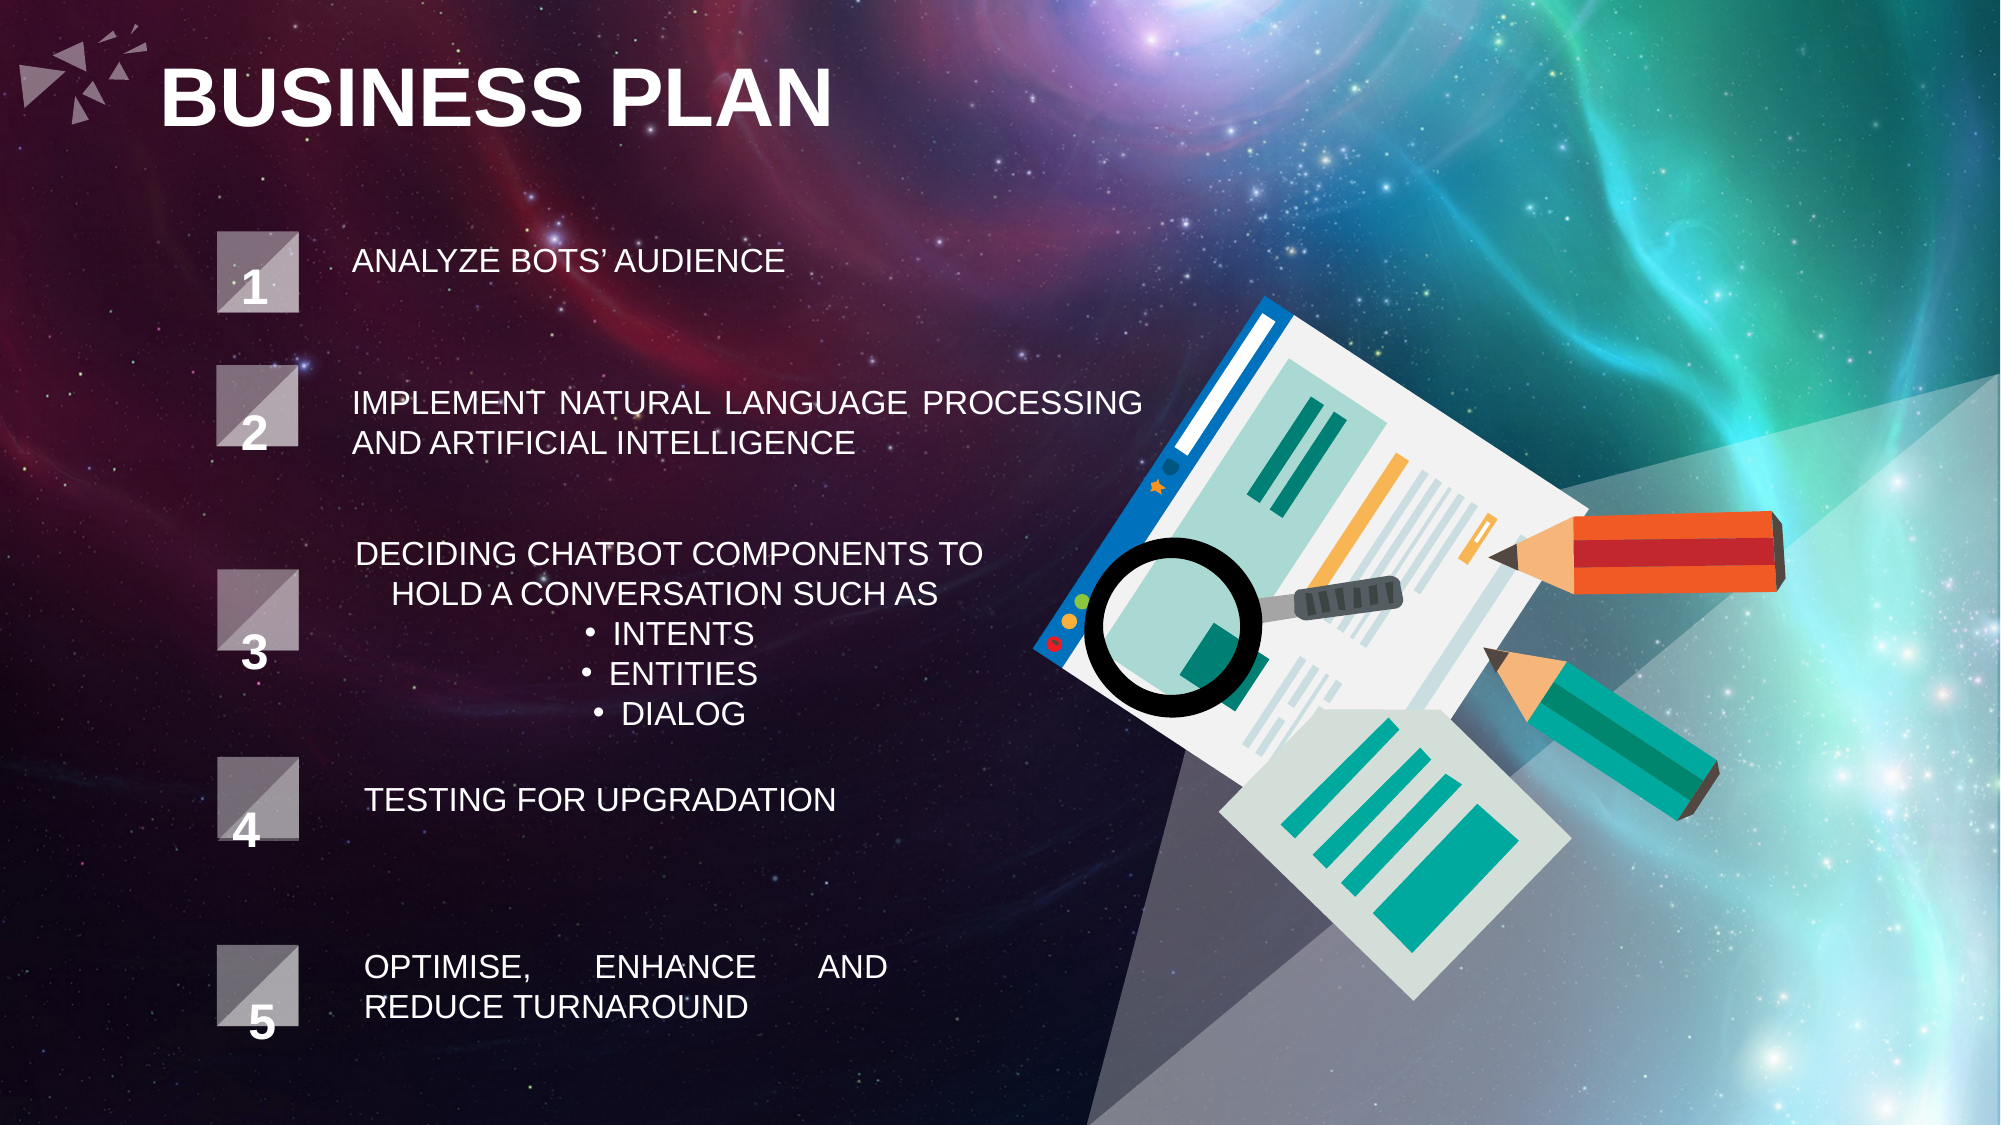

BUSINESS PLAN

1

ANALYZE BOTS’ AUDIENCE

2

IMPLEMENT NATURAL LANGUAGE PROCESSING AND ARTIFICIAL INTELLIGENCE
DECIDING CHATBOT COMPONENTS TO HOLD A CONVERSATION SUCH AS
INTENTS
ENTITIES
DIALOG

3

4
TESTING FOR UPGRADATION
OPTIMISE, ENHANCE AND REDUCE TURNAROUND

5